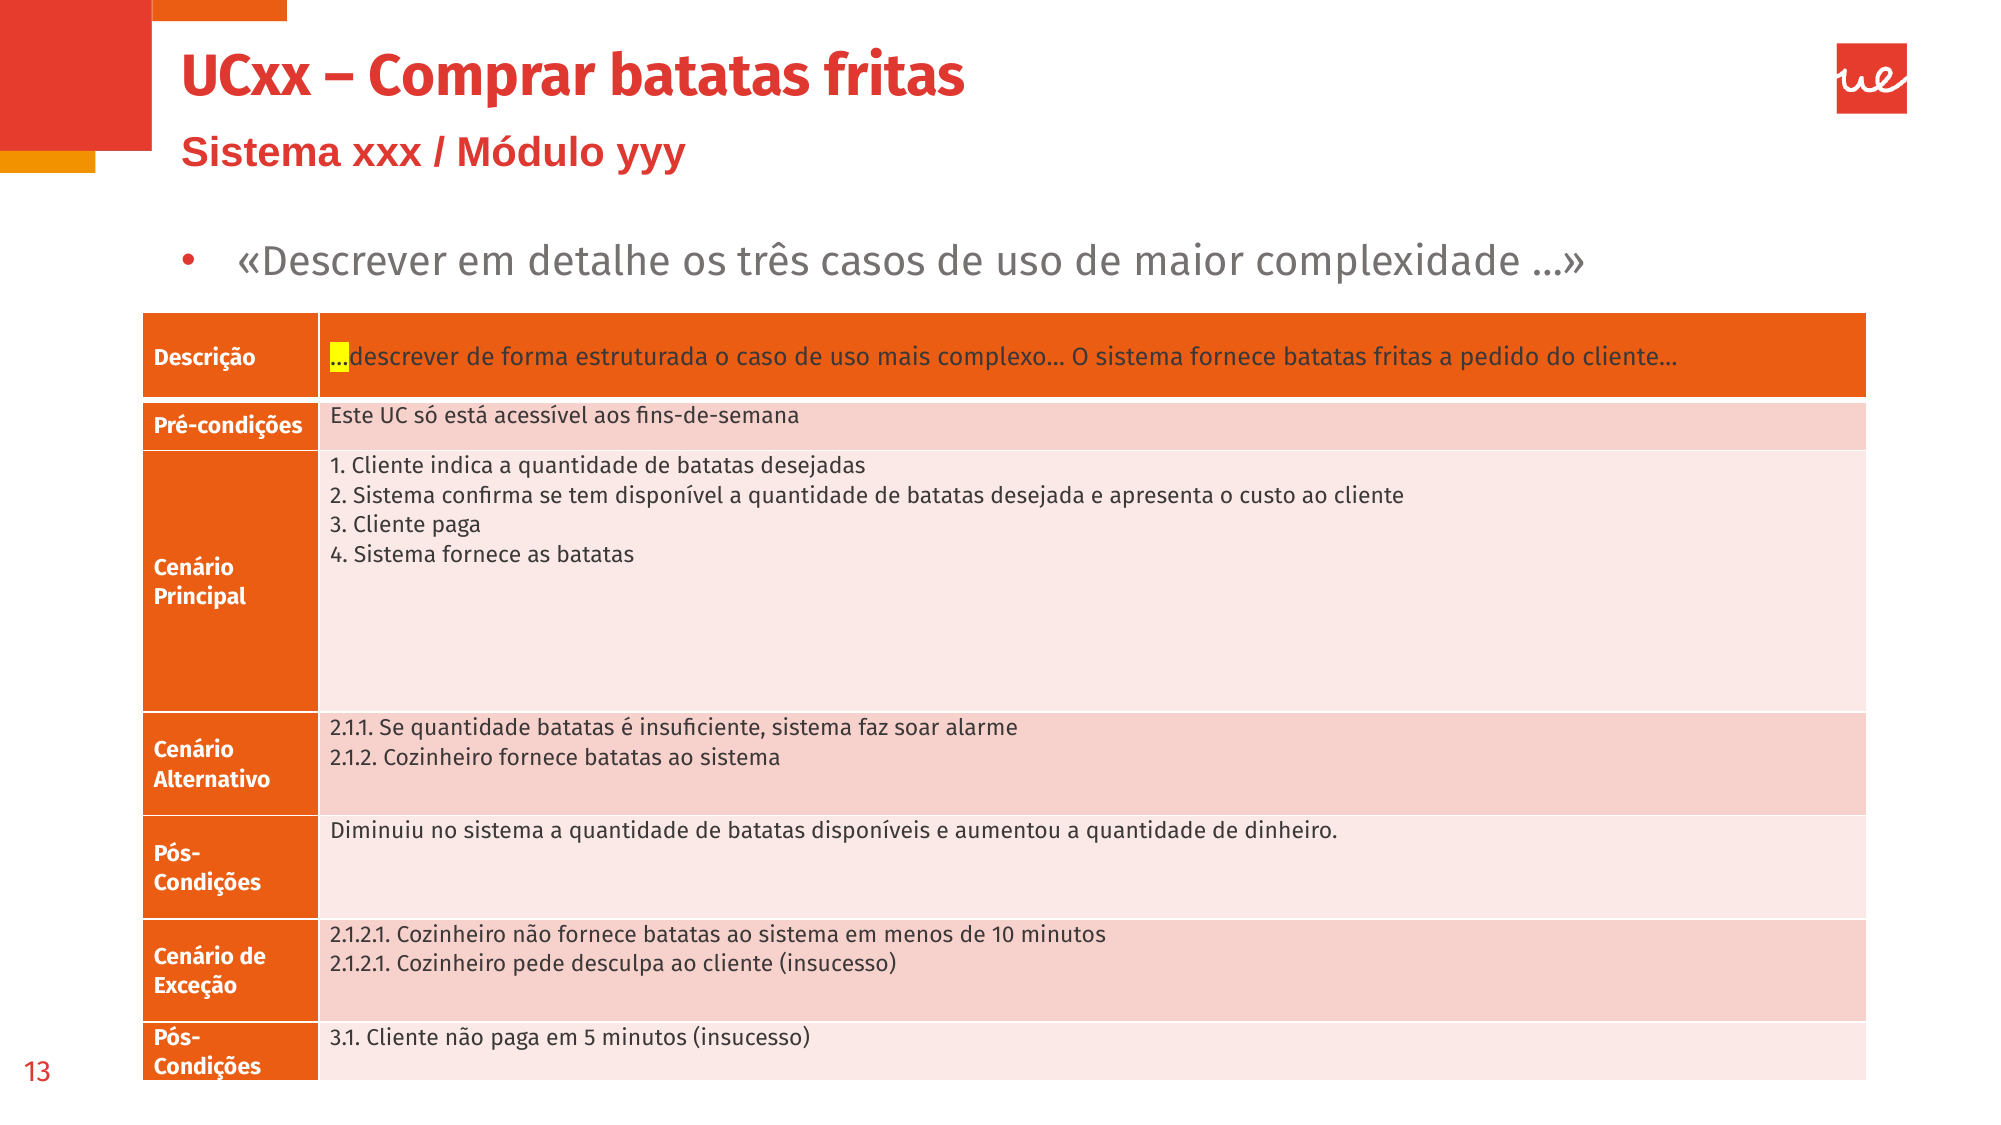

# UCxx – Comprar batatas fritas
Sistema xxx / Módulo yyy
«Descrever em detalhe os três casos de uso de maior complexidade …»
| Descrição | …descrever de forma estruturada o caso de uso mais complexo… O sistema fornece batatas fritas a pedido do cliente… |
| --- | --- |
| Pré-condições | Este UC só está acessível aos fins-de-semana |
| Cenário Principal | 1. Cliente indica a quantidade de batatas desejadas 2. Sistema confirma se tem disponível a quantidade de batatas desejada e apresenta o custo ao cliente 3. Cliente paga 4. Sistema fornece as batatas |
| Cenário Alternativo | 2.1.1. Se quantidade batatas é insuficiente, sistema faz soar alarme 2.1.2. Cozinheiro fornece batatas ao sistema |
| Pós-Condições | Diminuiu no sistema a quantidade de batatas disponíveis e aumentou a quantidade de dinheiro. |
| Cenário de Exceção | 2.1.2.1. Cozinheiro não fornece batatas ao sistema em menos de 10 minutos 2.1.2.1. Cozinheiro pede desculpa ao cliente (insucesso) |
| Pós-Condições | 3.1. Cliente não paga em 5 minutos (insucesso) |
13